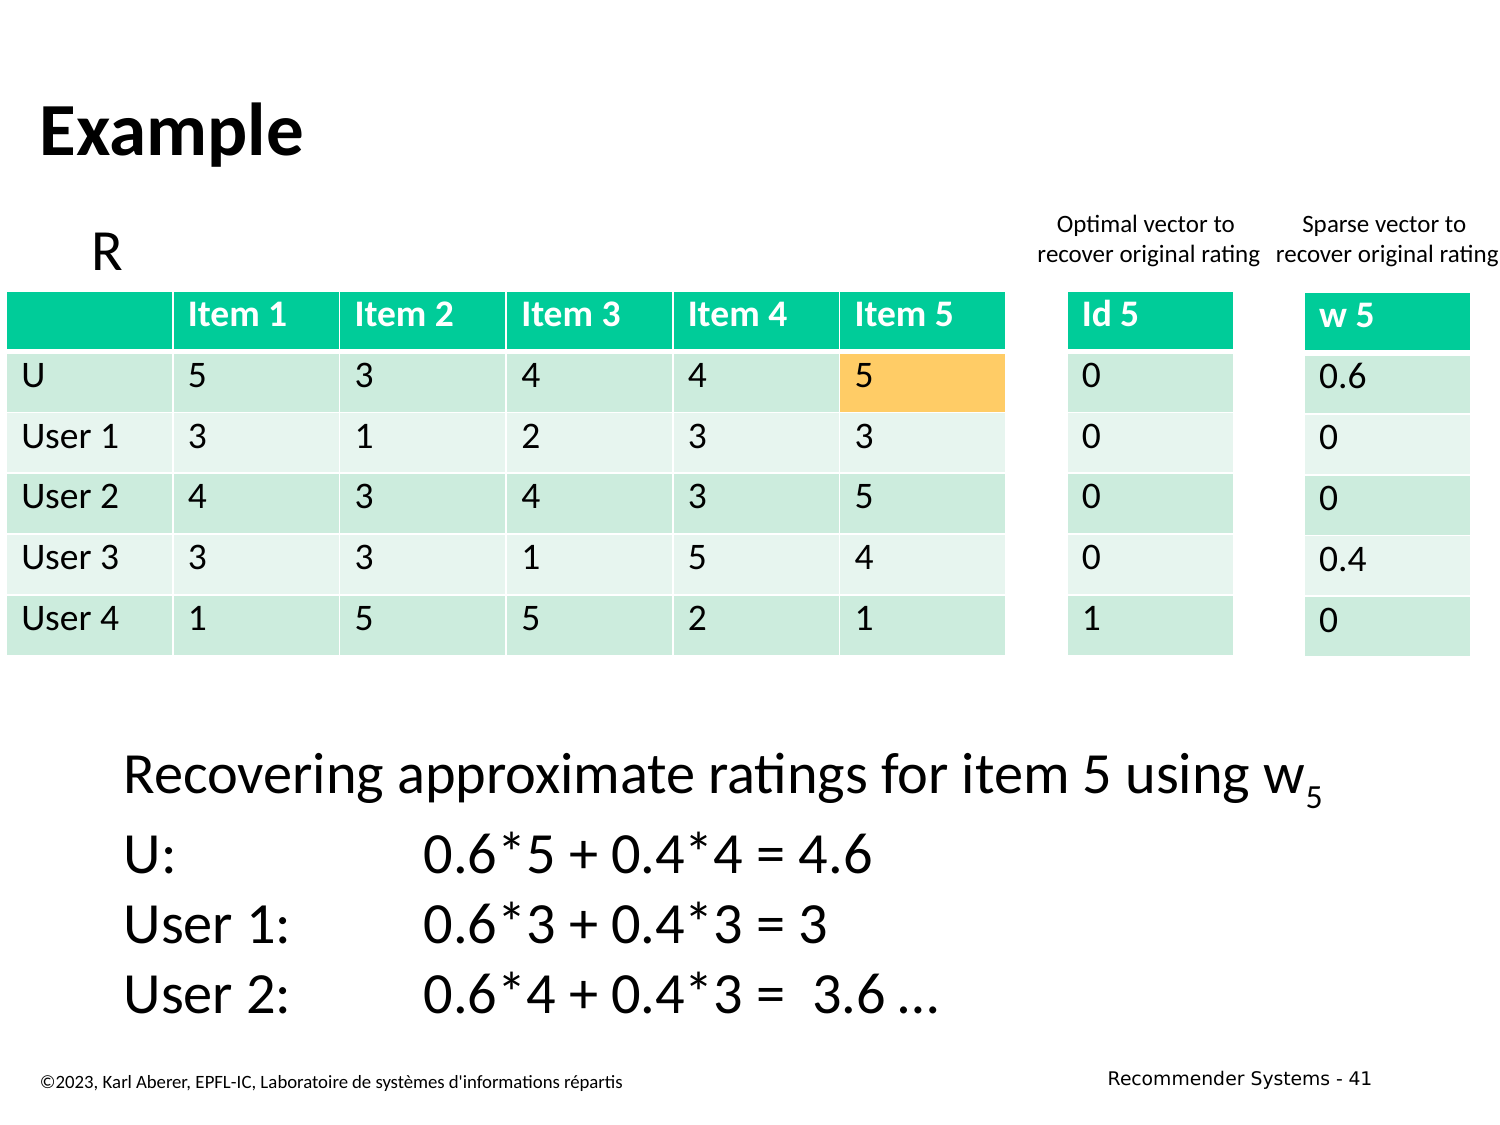

# Example
Sparse vector to
recover original rating
Optimal vector to
recover original rating
R
|  | Item 1 | Item 2 | Item 3 | Item 4 | Item 5 |
| --- | --- | --- | --- | --- | --- |
| U | 5 | 3 | 4 | 4 | 5 |
| User 1 | 3 | 1 | 2 | 3 | 3 |
| User 2 | 4 | 3 | 4 | 3 | 5 |
| User 3 | 3 | 3 | 1 | 5 | 4 |
| User 4 | 1 | 5 | 5 | 2 | 1 |
| Id 5 |
| --- |
| 0 |
| 0 |
| 0 |
| 0 |
| 1 |
| w 5 |
| --- |
| 0.6 |
| 0 |
| 0 |
| 0.4 |
| 0 |
Recovering approximate ratings for item 5 using w5
U: 		0.6*5 + 0.4*4 = 4.6
User 1: 	0.6*3 + 0.4*3 = 3
User 2:	0.6*4 + 0.4*3 =  3.6 …
©2023, Karl Aberer, EPFL-IC, Laboratoire de systèmes d'informations répartis